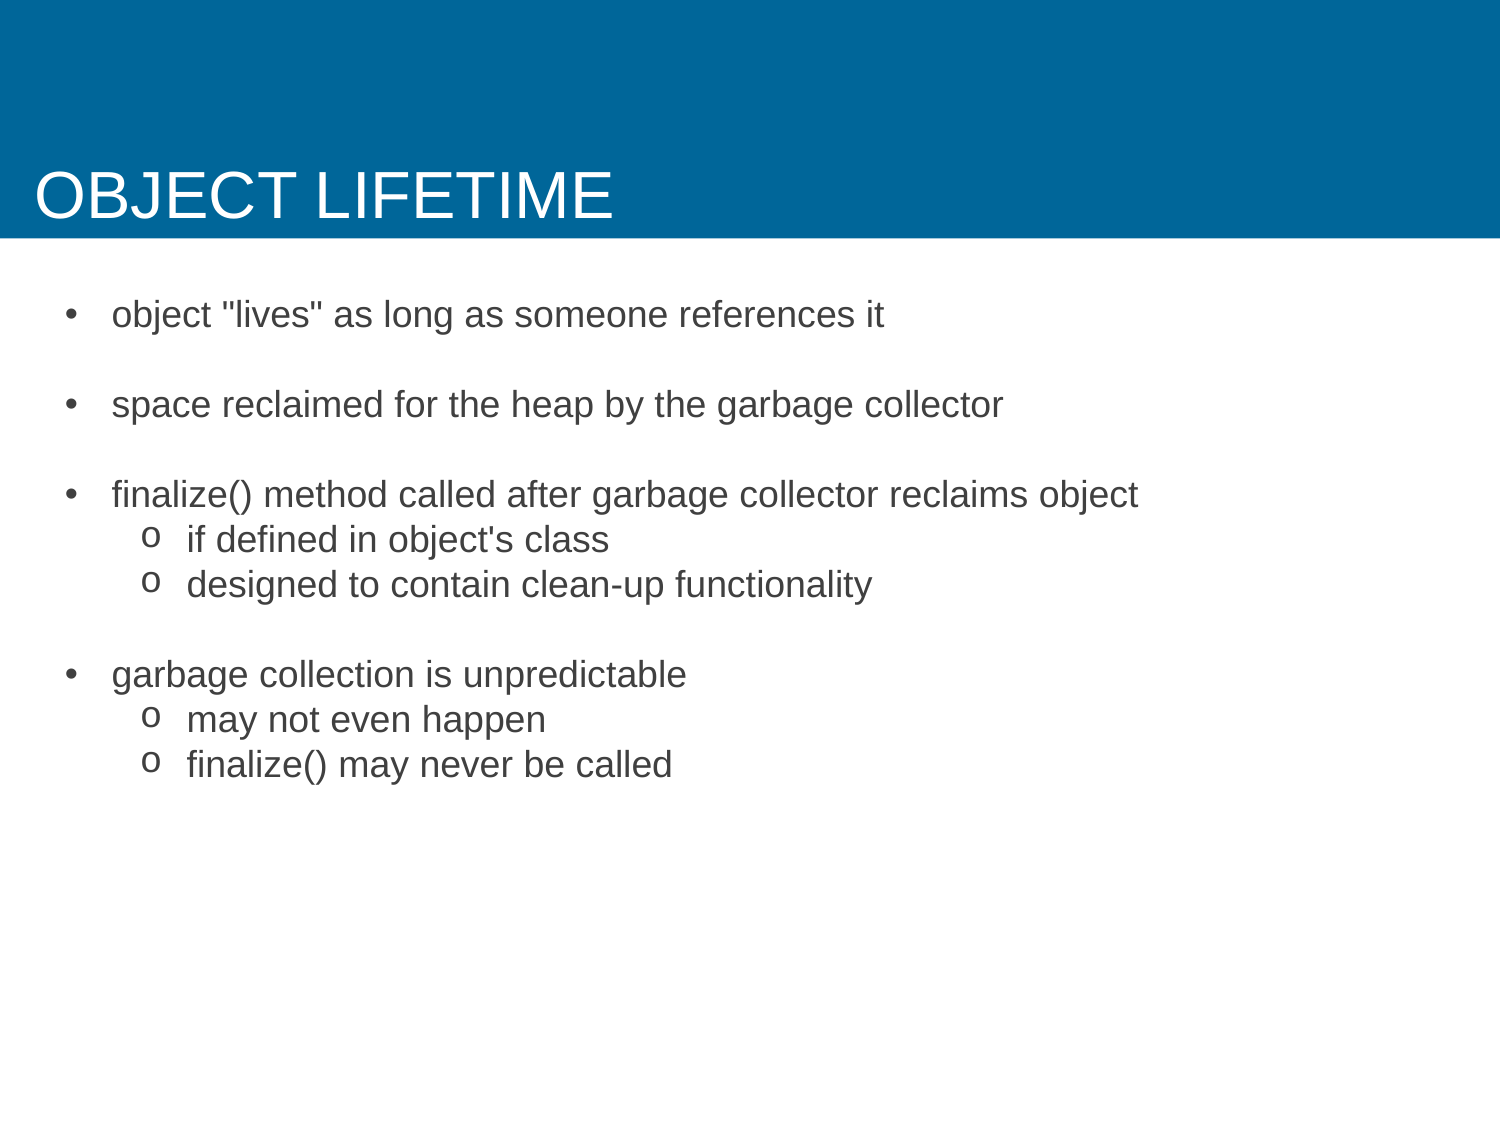

Object Lifetime
object "lives" as long as someone references it

space reclaimed for the heap by the garbage collector

finalize() method called after garbage collector reclaims object
if defined in object's class
designed to contain clean-up functionality

garbage collection is unpredictable
may not even happen
finalize() may never be called

94